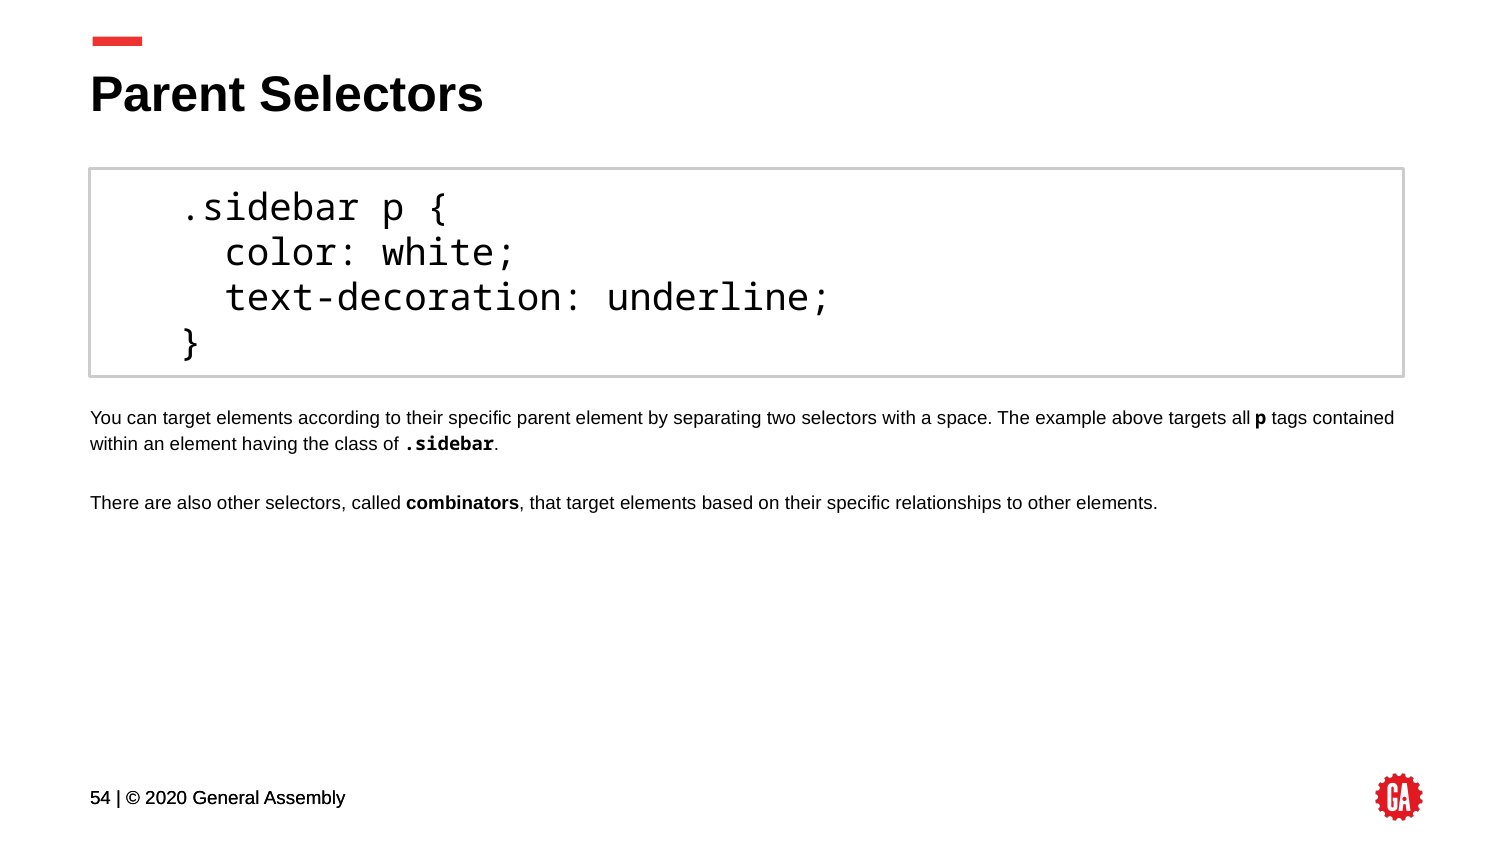

# Parent Selectors
.sidebar p {
  color: white;
  text-decoration: underline;
}
You can target elements according to their specific parent element by separating two selectors with a space. The example above targets all p tags contained within an element having the class of .sidebar.
There are also other selectors, called combinators, that target elements based on their specific relationships to other elements.
54 | © 2020 General Assembly
54 | © 2020 General Assembly